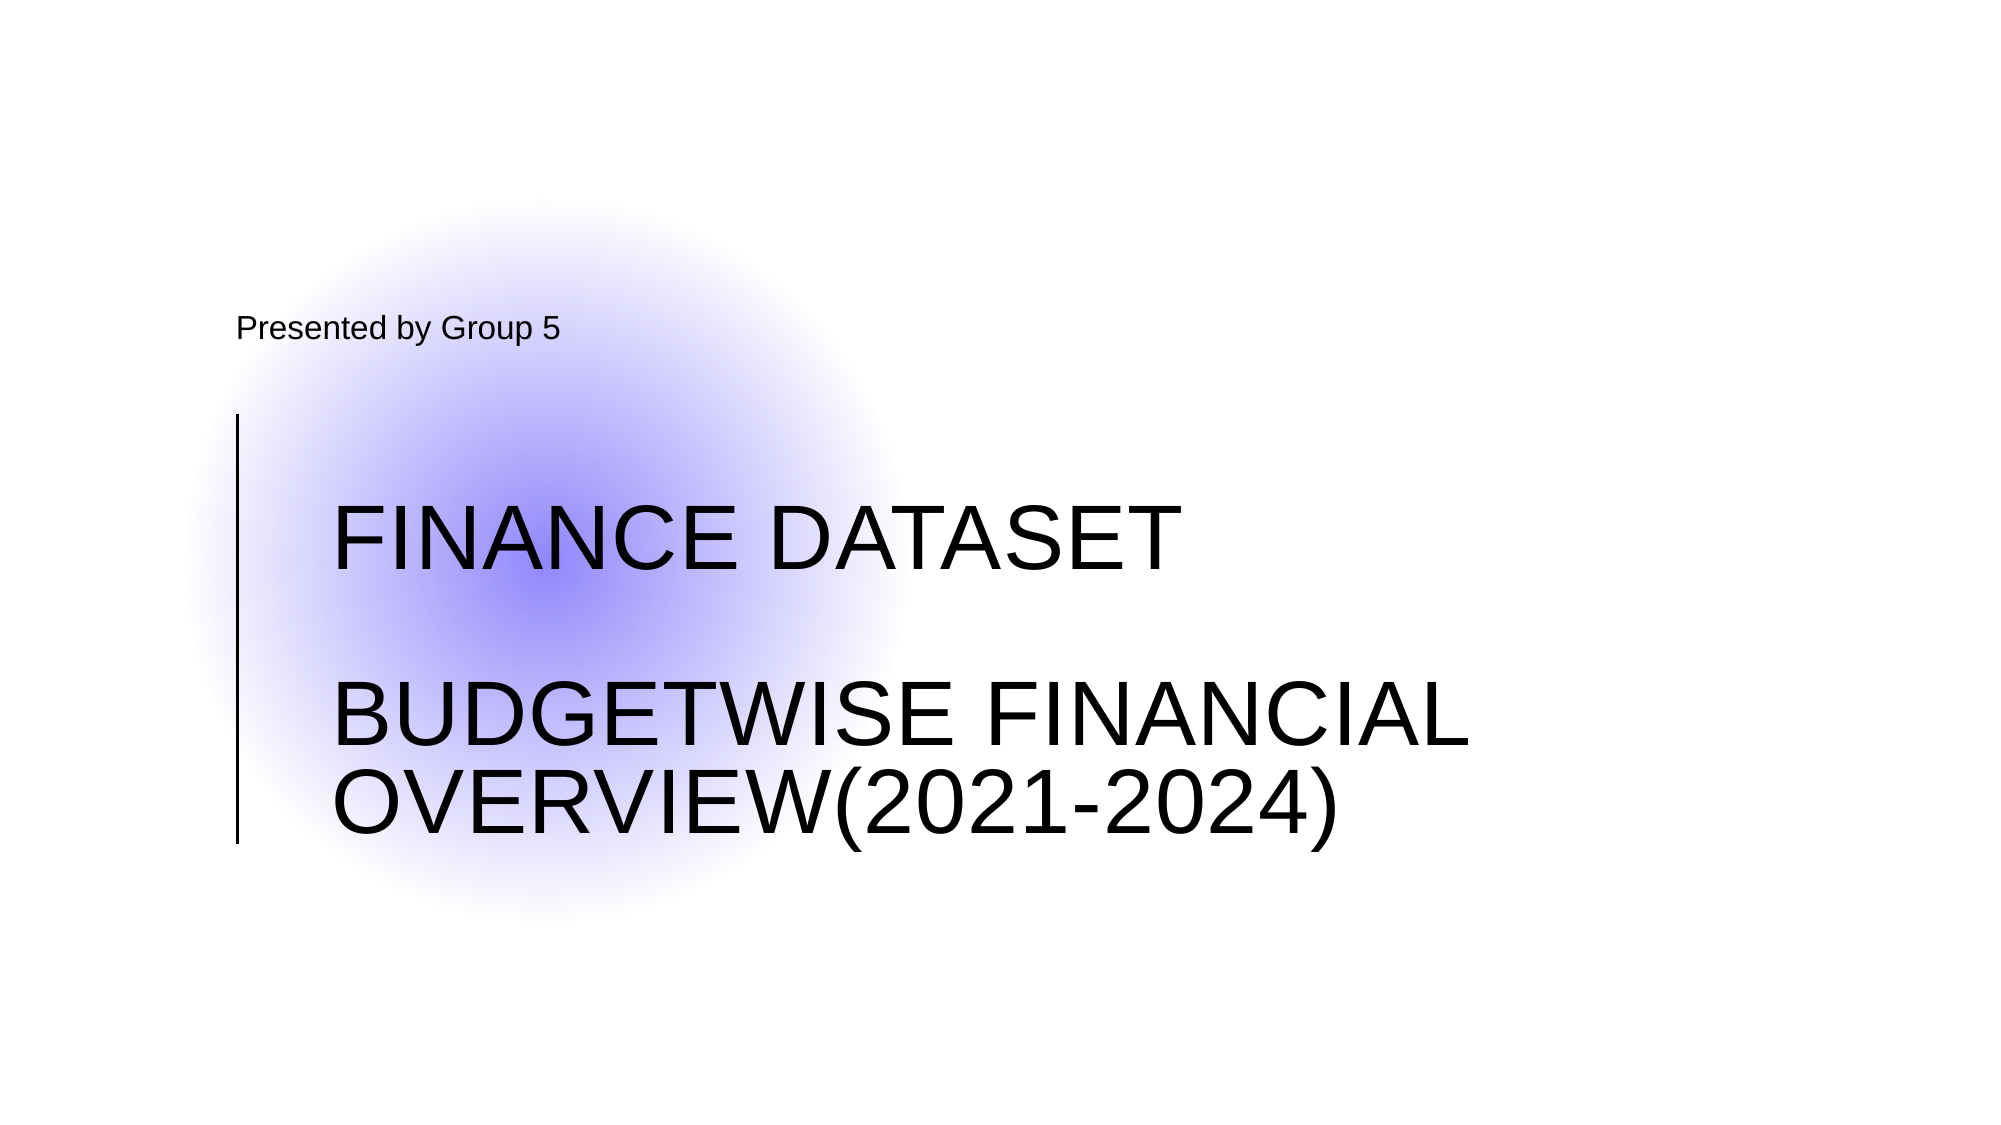

Presented by Group 5
# Finance dataset budgetwise financial overview(2021-2024)